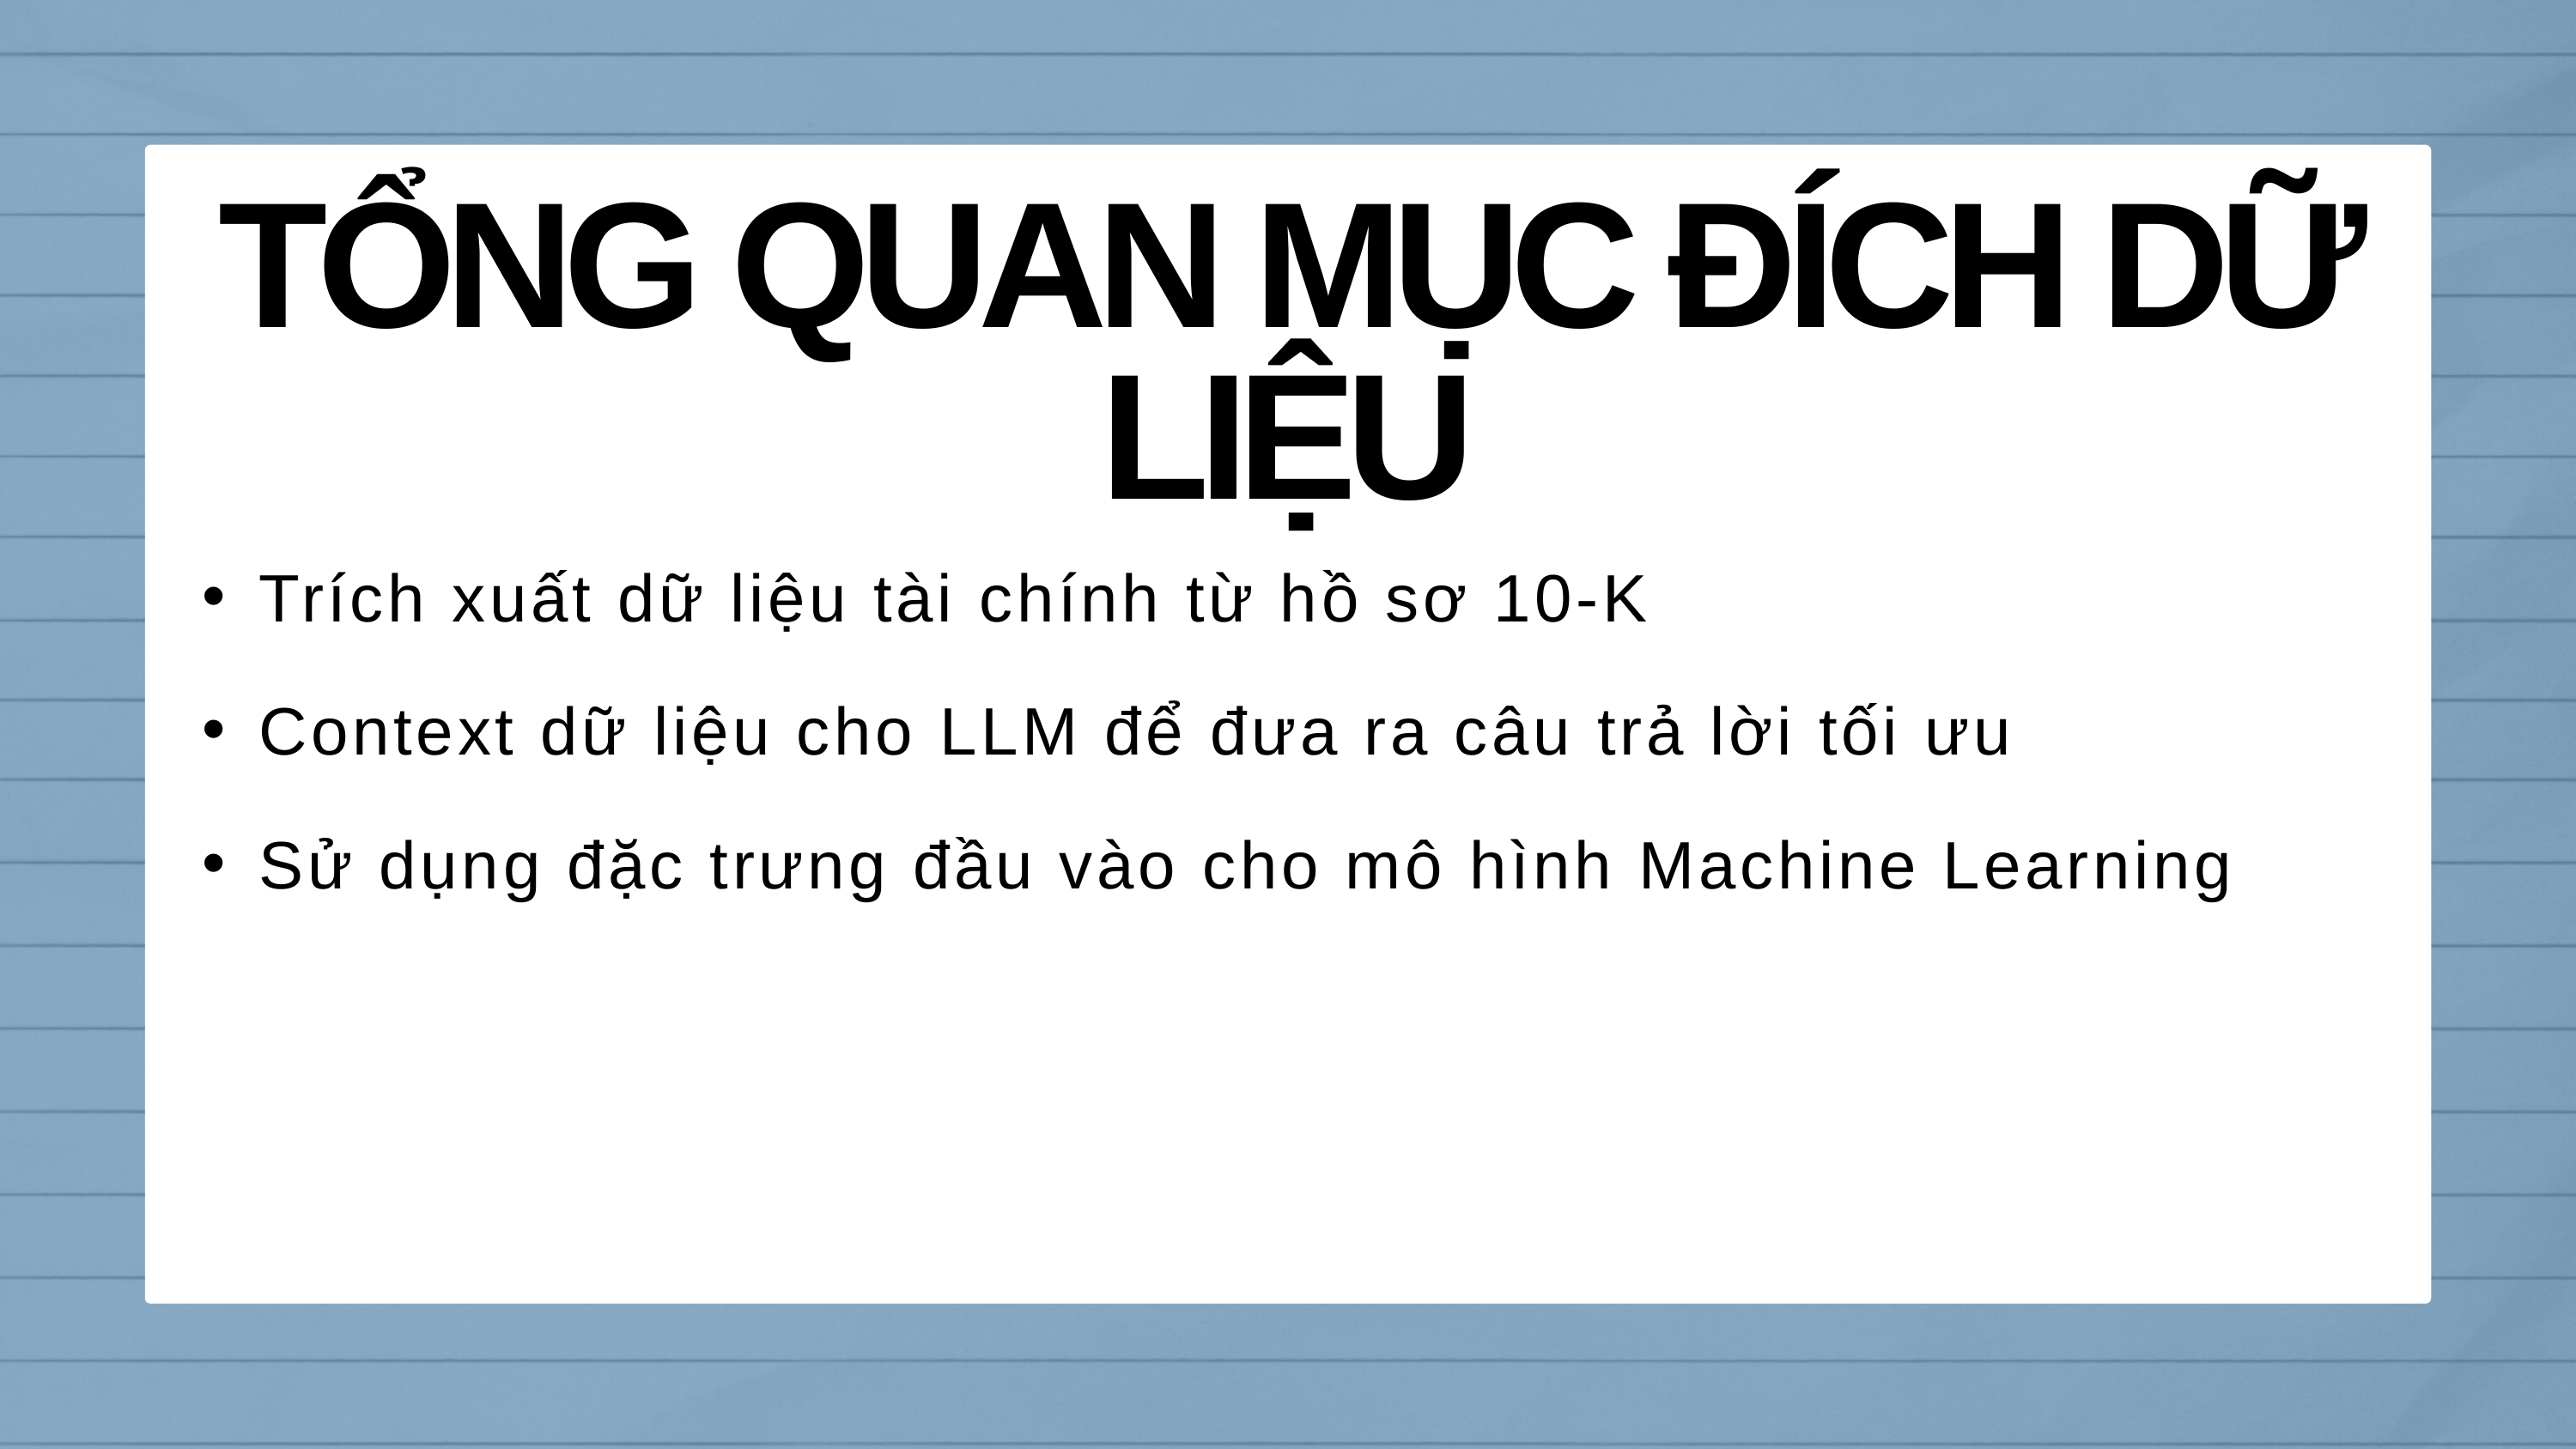

TỔNG QUAN MỤC ĐÍCH DỮ LIỆU
Trích xuất dữ liệu tài chính từ hồ sơ 10-K
Context dữ liệu cho LLM để đưa ra câu trả lời tối ưu
Sử dụng đặc trưng đầu vào cho mô hình Machine Learning